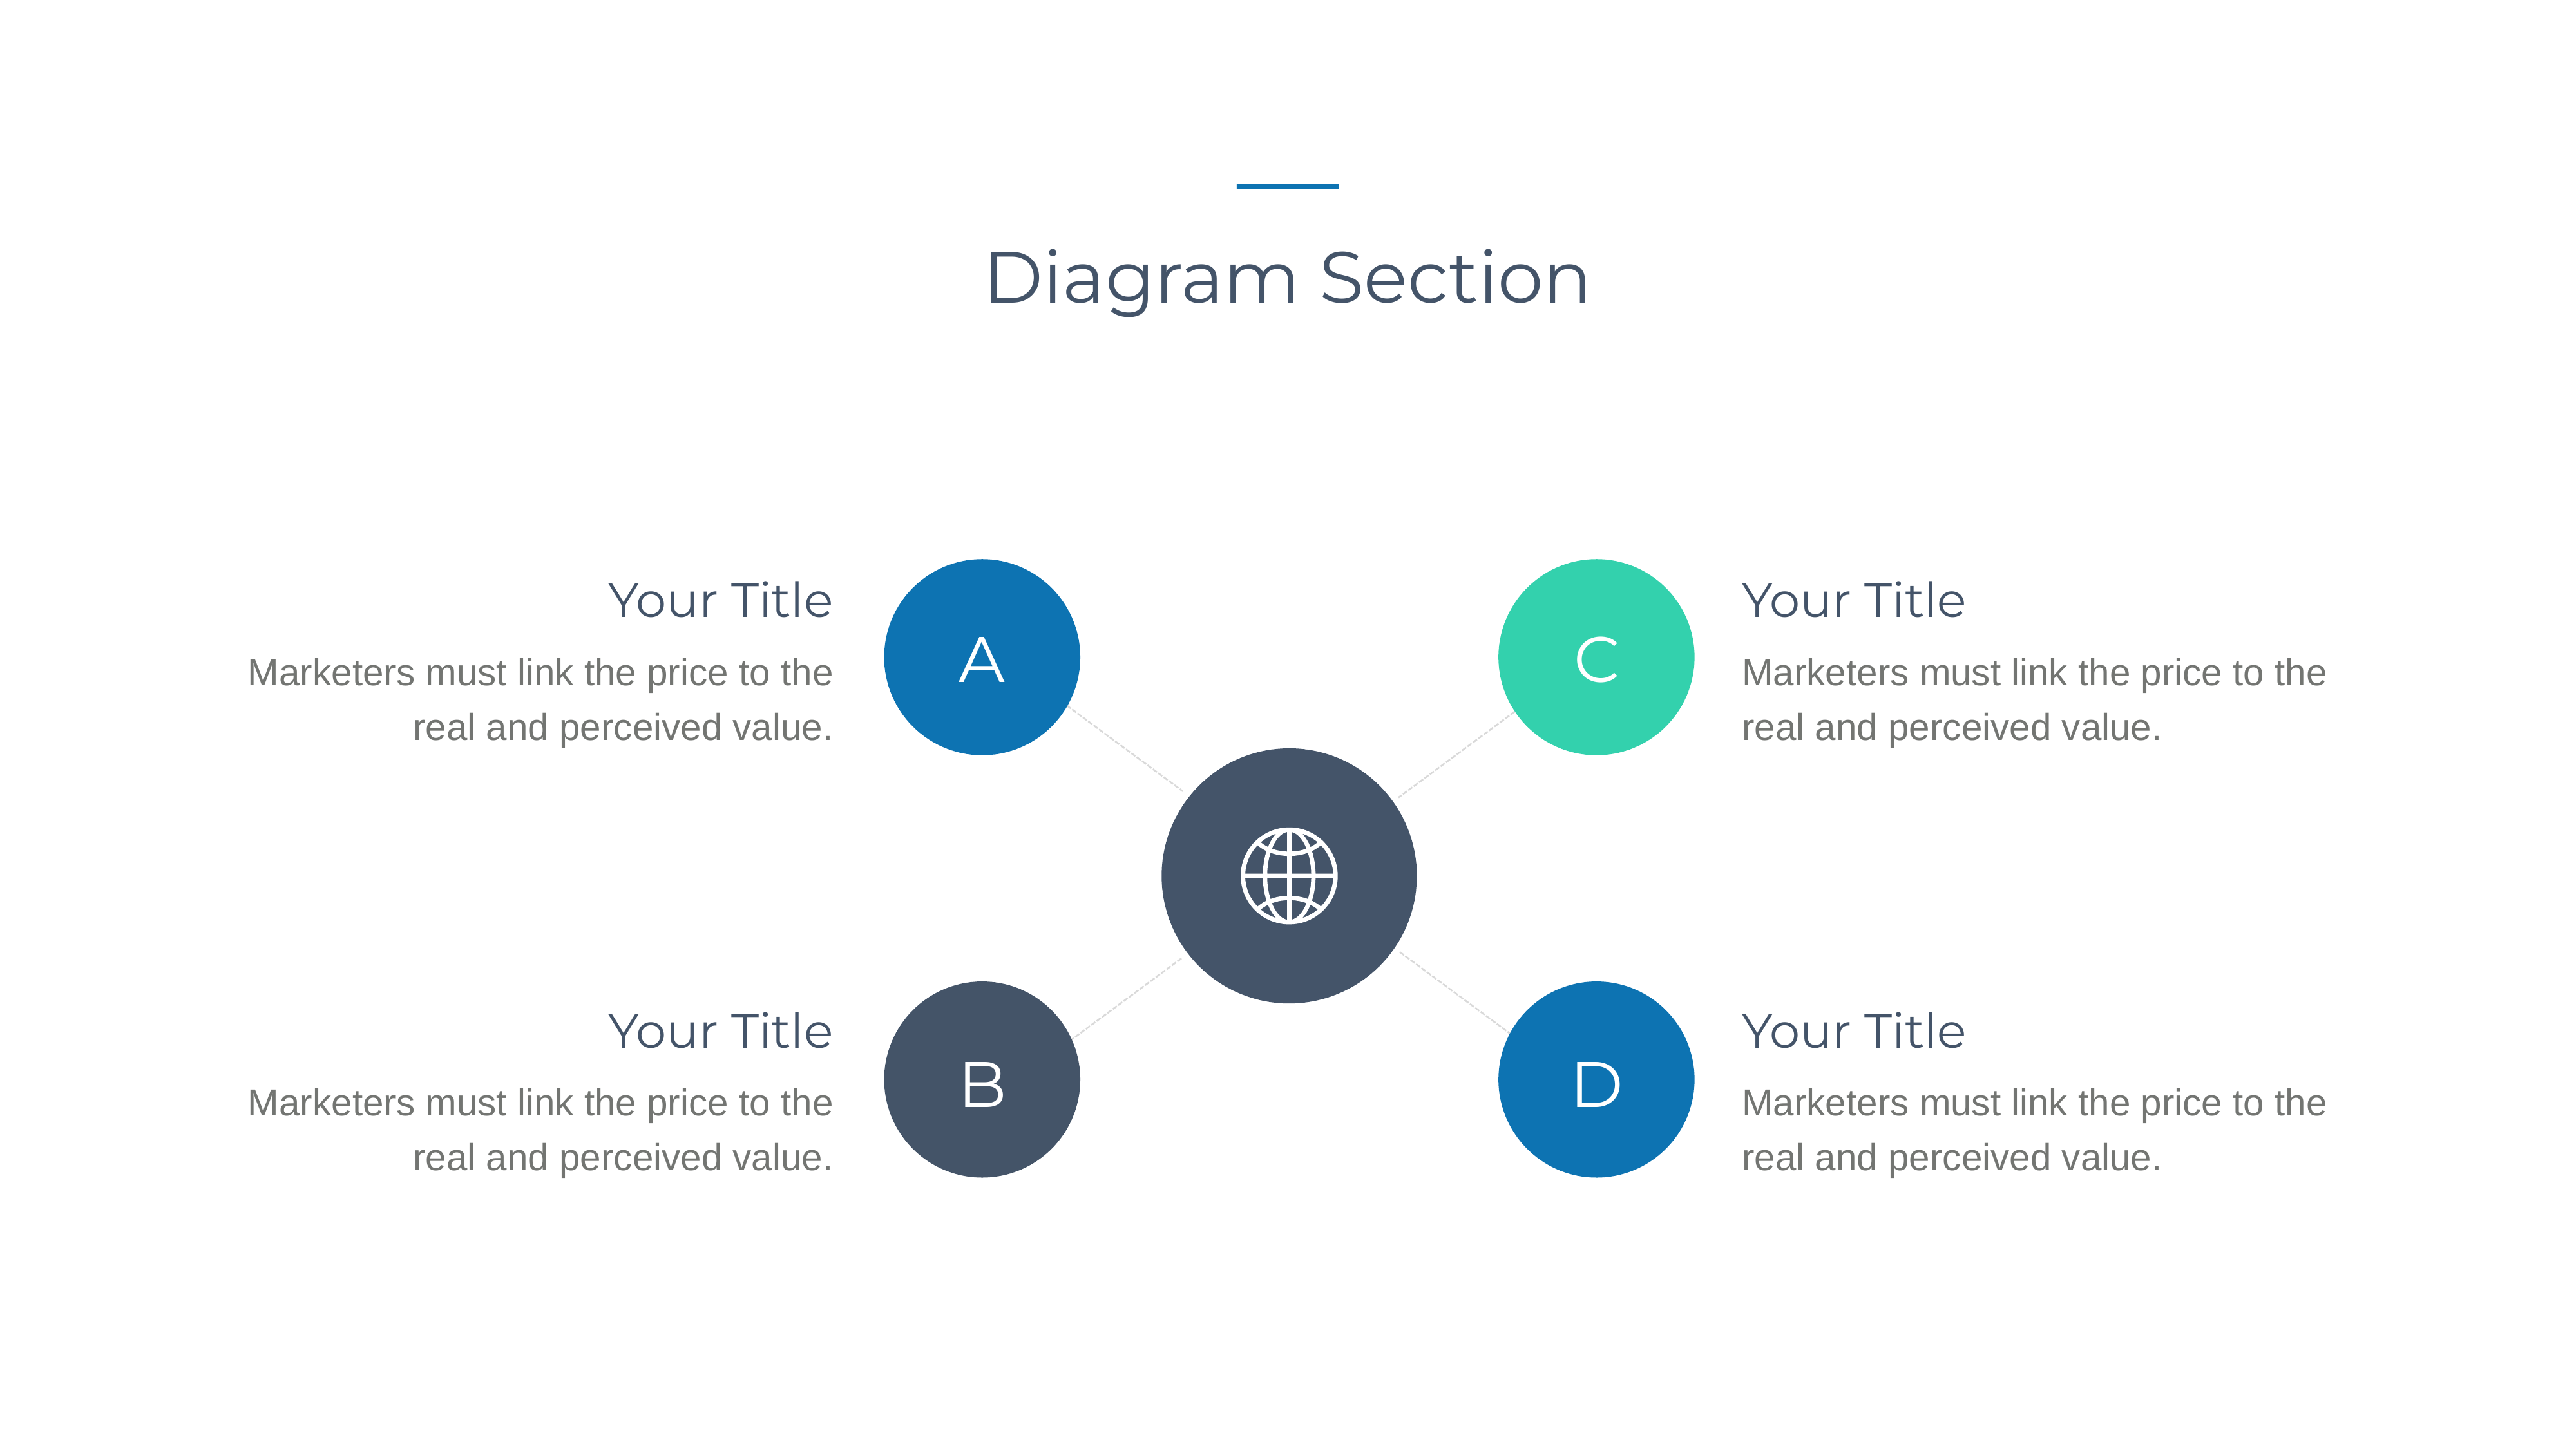

Diagram Section

Your Title
Your Title
A
C
Marketers must link the price to the real and perceived value.
Marketers must link the price to the real and perceived value.

Your Title
Your Title
B
D
Marketers must link the price to the real and perceived value.
Marketers must link the price to the real and perceived value.